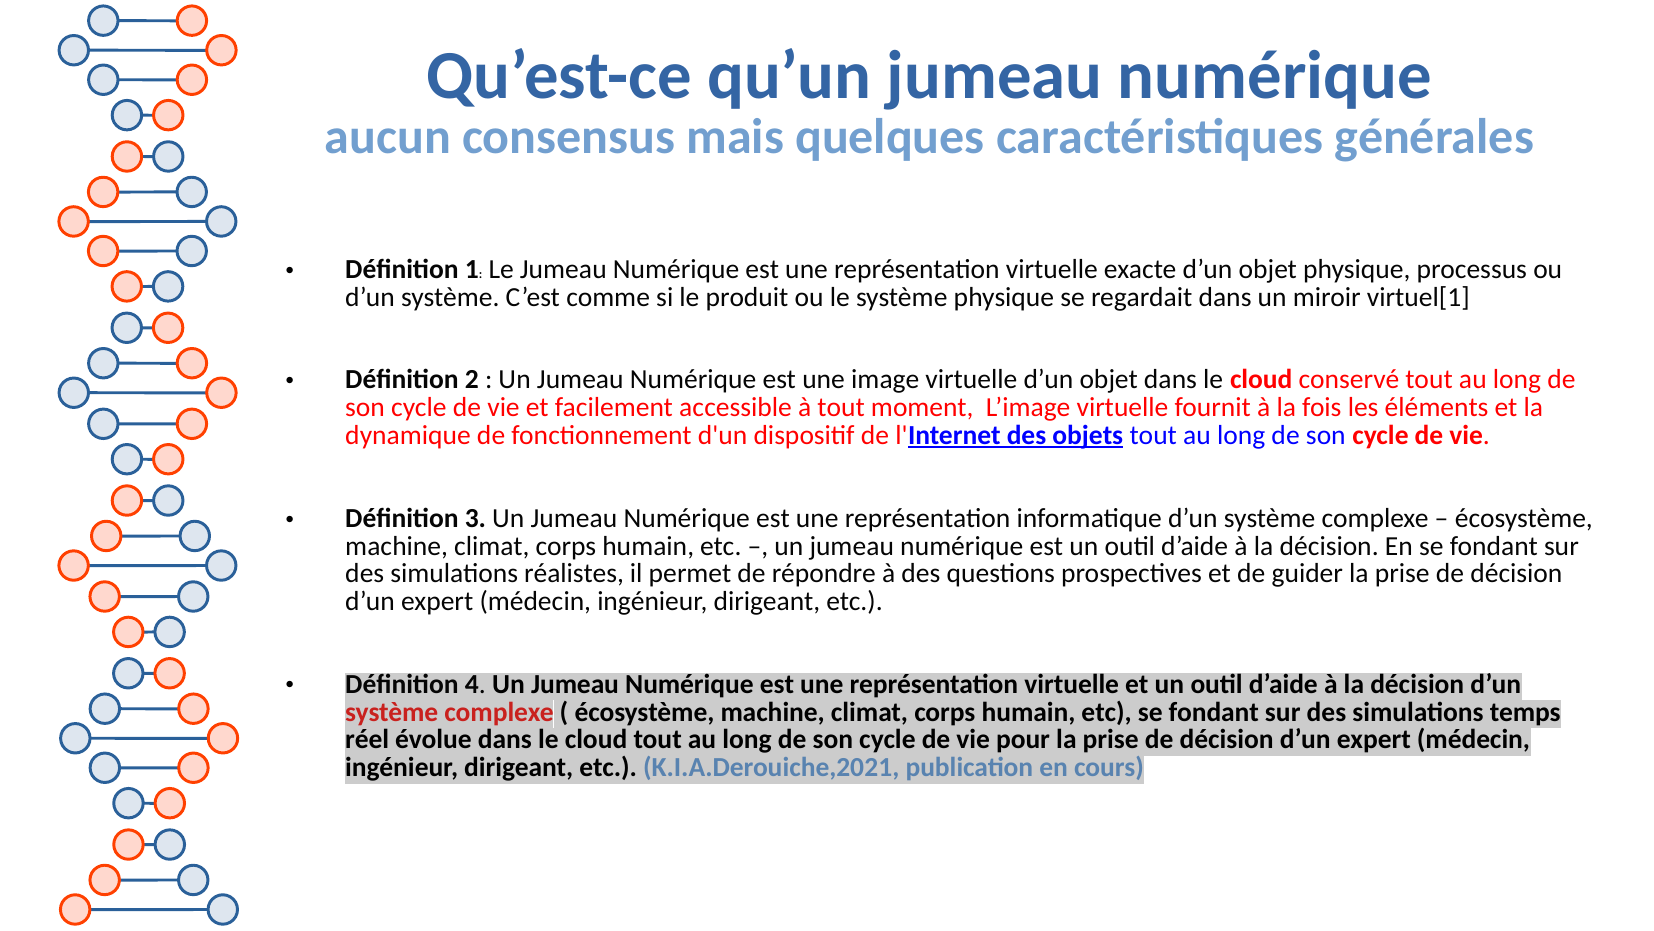

Qu’est-ce qu’un jumeau numérique
aucun consensus mais quelques caractéristiques générales
Définition 1: Le Jumeau Numérique est une représentation virtuelle exacte d’un objet physique, processus ou d’un système. C’est comme si le produit ou le système physique se regardait dans un miroir virtuel[1]

Définition 2 : Un Jumeau Numérique est une image virtuelle d’un objet dans le cloud conservé tout au long de son cycle de vie et facilement accessible à tout moment,  L’image virtuelle fournit à la fois les éléments et la dynamique de fonctionnement d'un dispositif de l'Internet des objets tout au long de son cycle de vie.

Définition 3. Un Jumeau Numérique est une représentation informatique d’un système complexe – écosystème, machine, climat, corps humain, etc. –, un jumeau numérique est un outil d’aide à la décision. En se fondant sur des simulations réalistes, il permet de répondre à des questions prospectives et de guider la prise de décision d’un expert (médecin, ingénieur, dirigeant, etc.).

Définition 4. Un Jumeau Numérique est une représentation virtuelle et un outil d’aide à la décision d’un système complexe ( écosystème, machine, climat, corps humain, etc), se fondant sur des simulations temps réel évolue dans le cloud tout au long de son cycle de vie pour la prise de décision d’un expert (médecin, ingénieur, dirigeant, etc.). (K.I.A.Derouiche,2021, publication en cours)